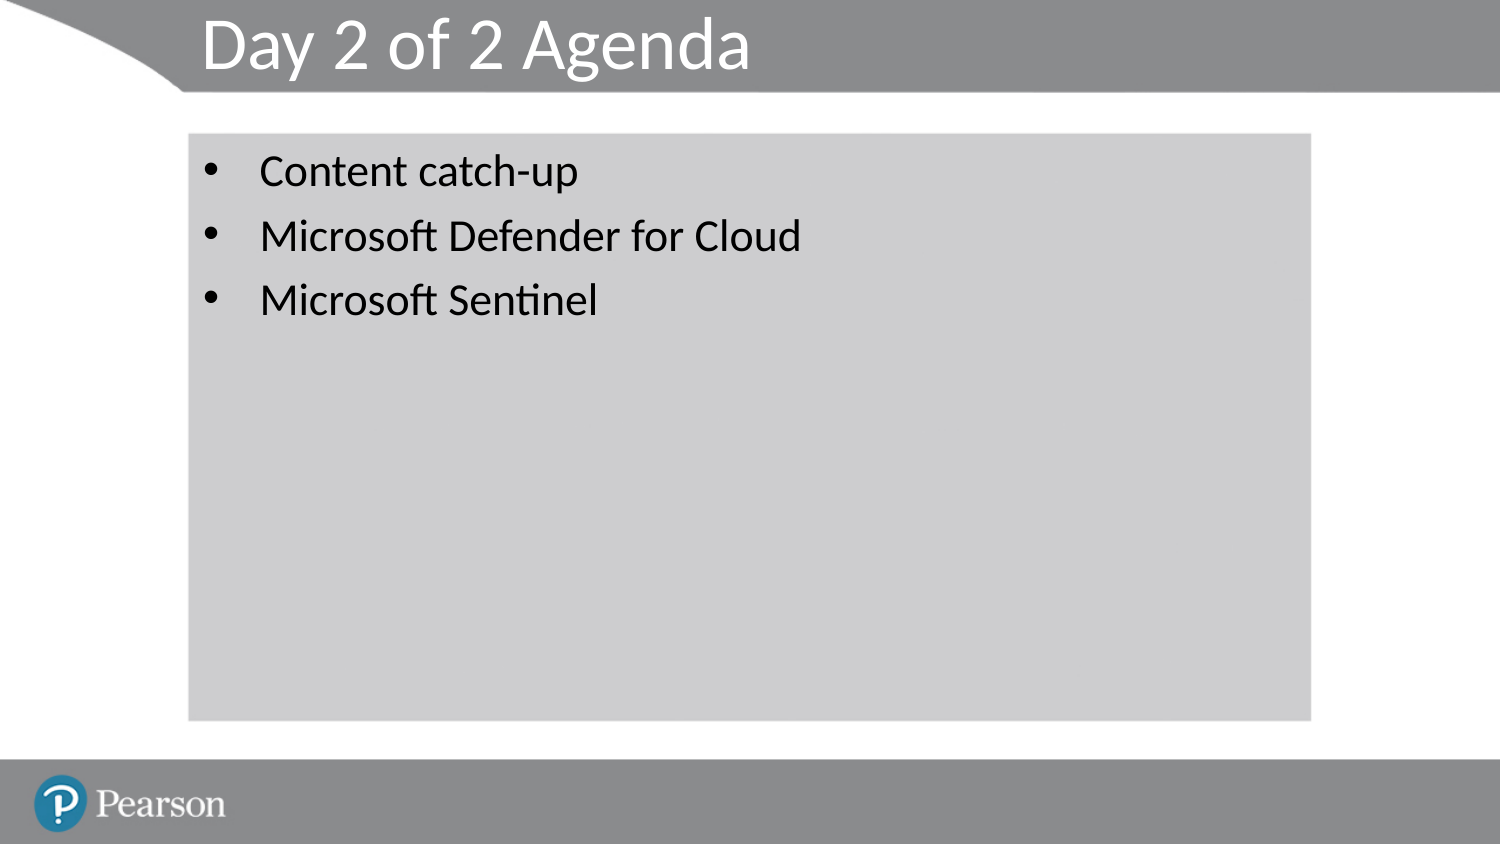

# Day 2 of 2 Agenda
Content catch-up
Microsoft Defender for Cloud
Microsoft Sentinel